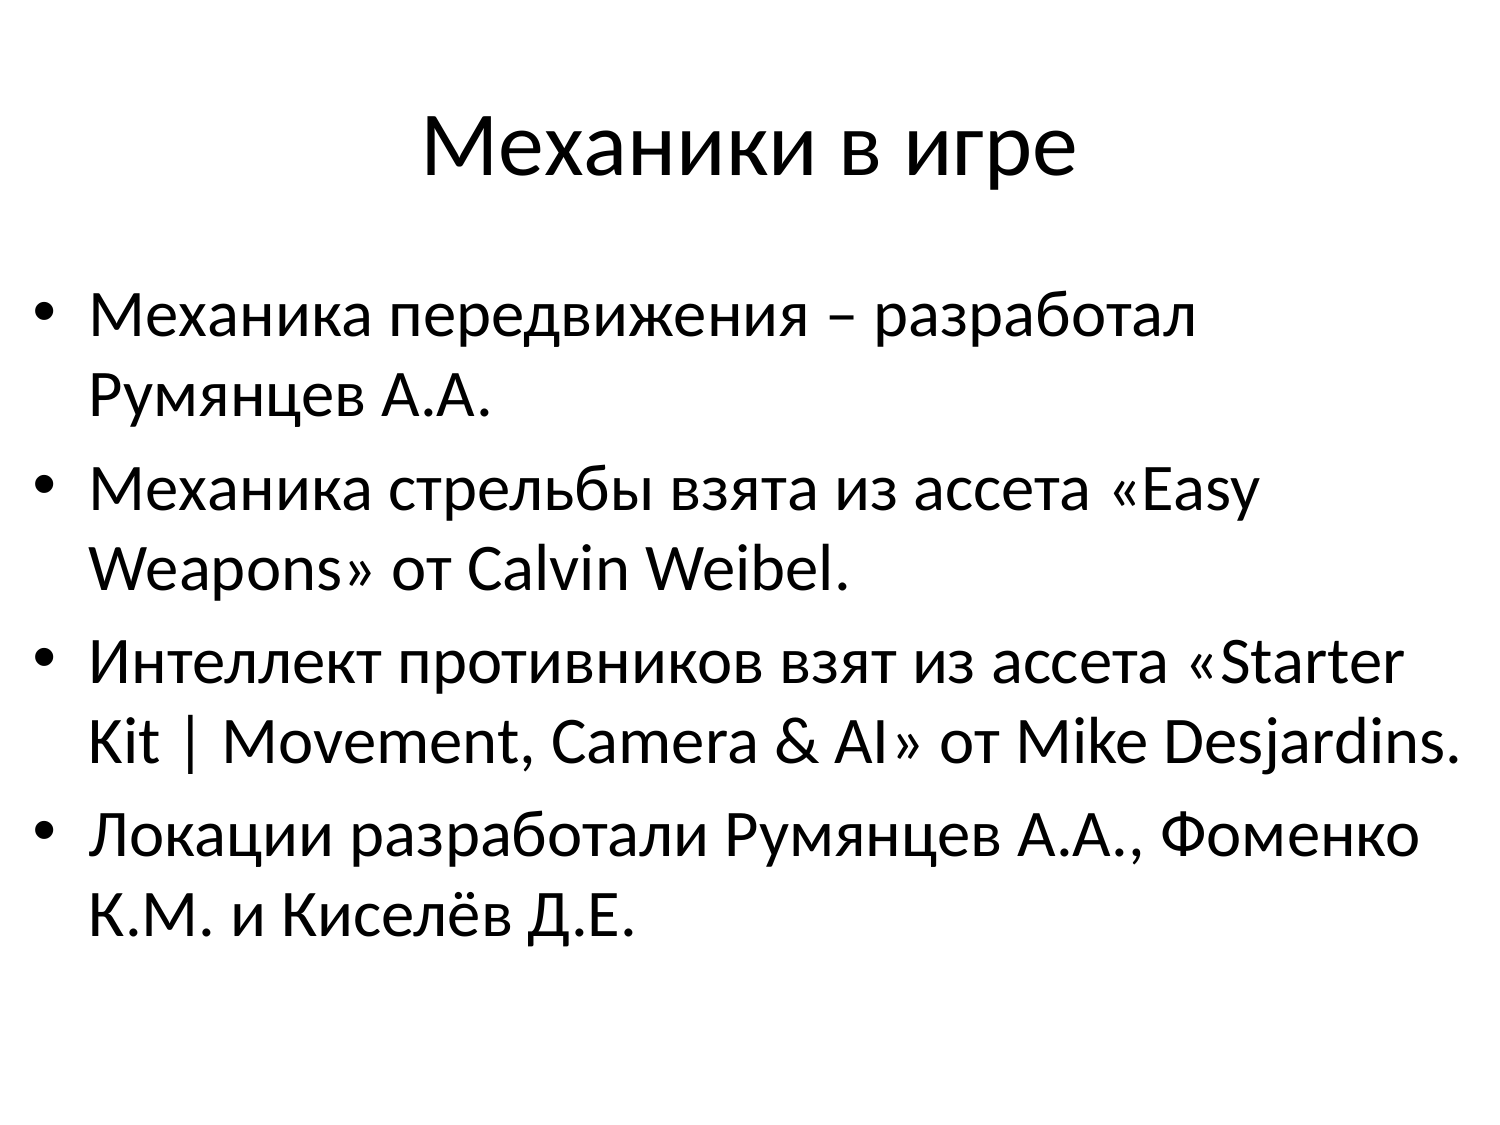

# Механики в игре
Механика передвижения – разработал Румянцев А.А.
Механика стрельбы взята из ассета «Easy Weapons» от Calvin Weibel.
Интеллект противников взят из ассета «Starter Kit | Movement, Camera & AI» от Mike Desjardins.
Локации разработали Румянцев А.А., Фоменко К.М. и Киселёв Д.Е.